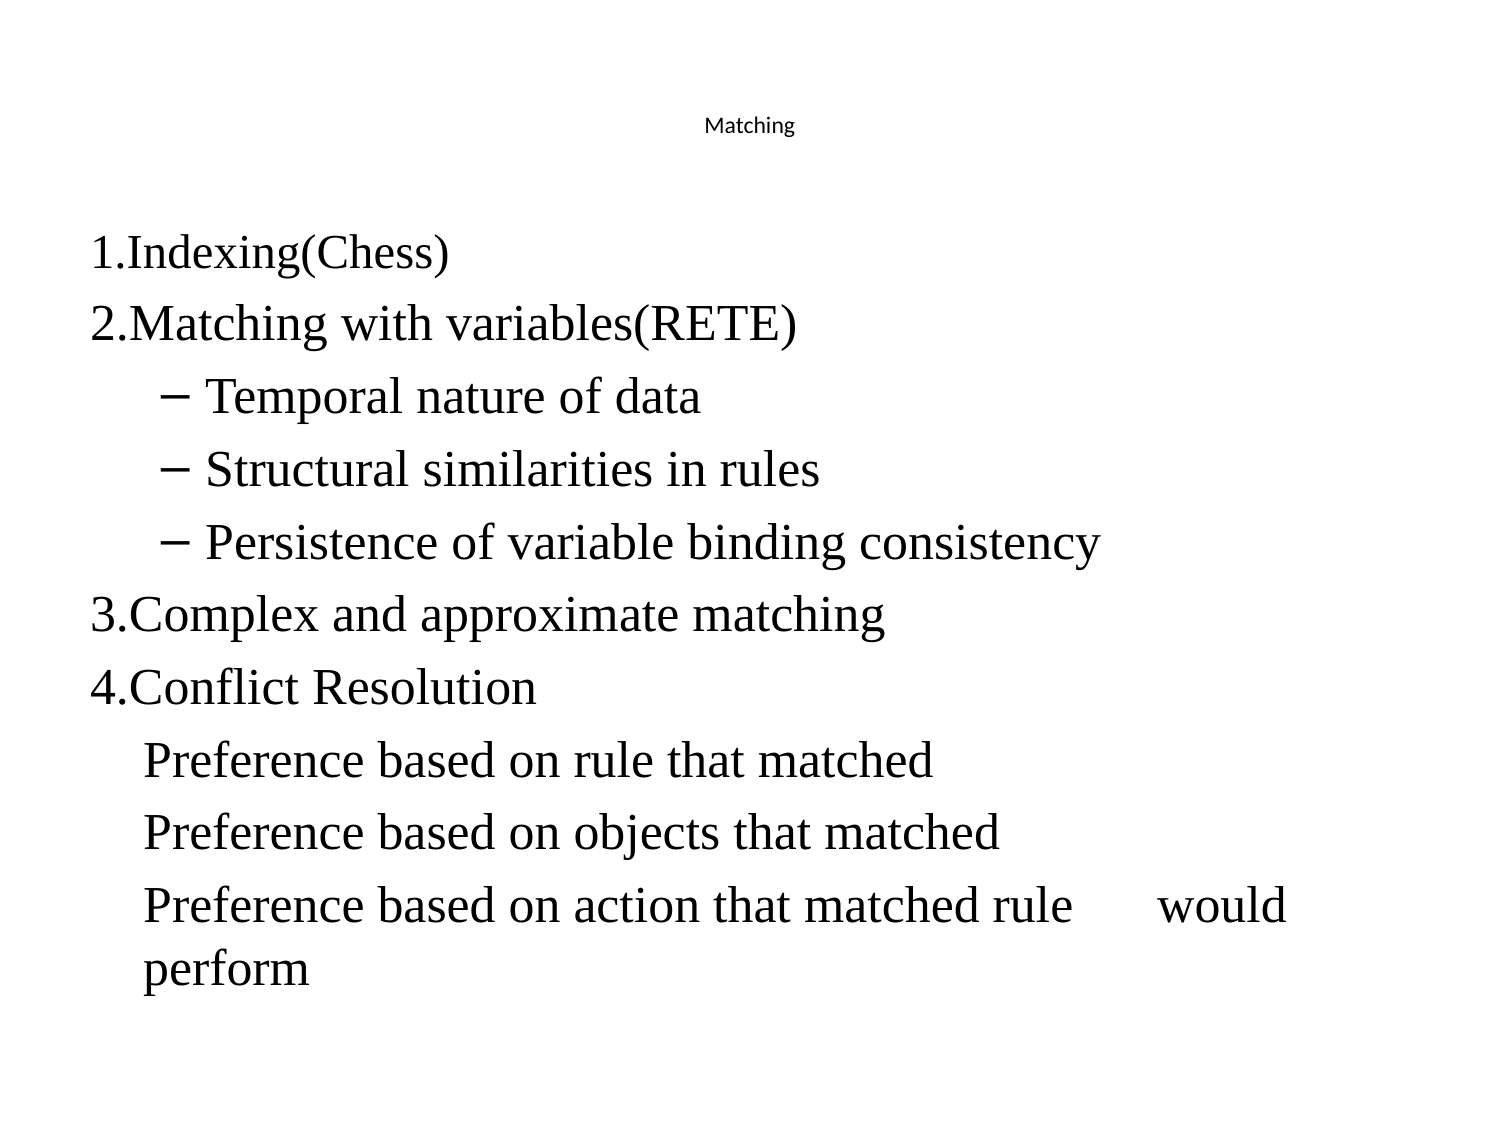

# Matching
1.Indexing(Chess)
2.Matching with variables(RETE)
Temporal nature of data
Structural similarities in rules
Persistence of variable binding consistency
3.Complex and approximate matching
4.Conflict Resolution
		Preference based on rule that matched
		Preference based on objects that matched
		Preference based on action that matched rule 	would perform